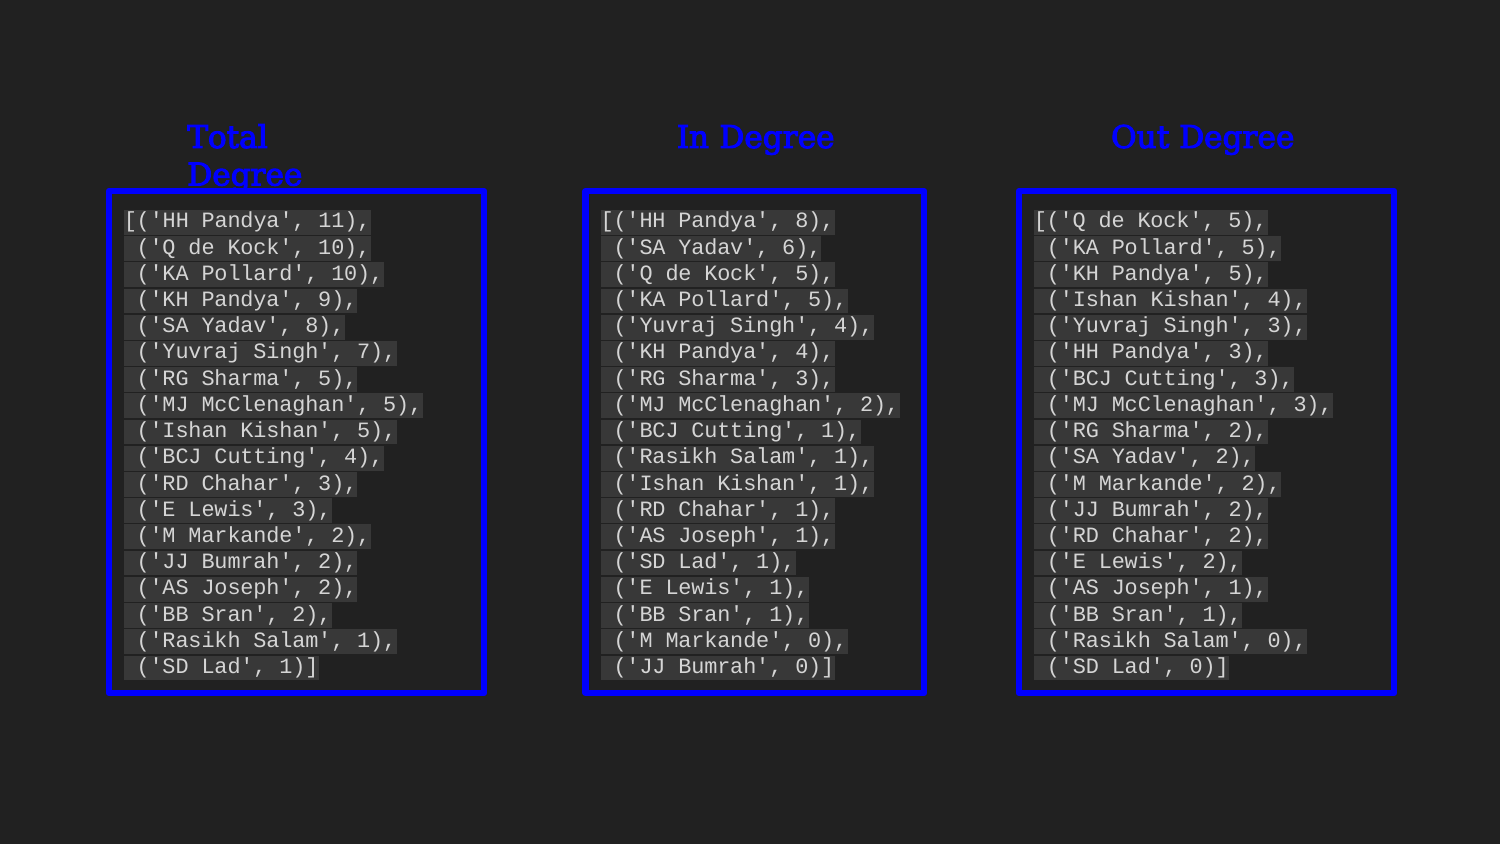

Total Degree
In Degree
Out Degree
[('HH Pandya', 11),
 ('Q de Kock', 10),
 ('KA Pollard', 10),
 ('KH Pandya', 9),
 ('SA Yadav', 8),
 ('Yuvraj Singh', 7),
 ('RG Sharma', 5),
 ('MJ McClenaghan', 5),
 ('Ishan Kishan', 5),
 ('BCJ Cutting', 4),
 ('RD Chahar', 3),
 ('E Lewis', 3),
 ('M Markande', 2),
 ('JJ Bumrah', 2),
 ('AS Joseph', 2),
 ('BB Sran', 2),
 ('Rasikh Salam', 1),
 ('SD Lad', 1)]
[('HH Pandya', 8),
 ('SA Yadav', 6),
 ('Q de Kock', 5),
 ('KA Pollard', 5),
 ('Yuvraj Singh', 4),
 ('KH Pandya', 4),
 ('RG Sharma', 3),
 ('MJ McClenaghan', 2),
 ('BCJ Cutting', 1),
 ('Rasikh Salam', 1),
 ('Ishan Kishan', 1),
 ('RD Chahar', 1),
 ('AS Joseph', 1),
 ('SD Lad', 1),
 ('E Lewis', 1),
 ('BB Sran', 1),
 ('M Markande', 0),
 ('JJ Bumrah', 0)]
[('Q de Kock', 5),
 ('KA Pollard', 5),
 ('KH Pandya', 5),
 ('Ishan Kishan', 4),
 ('Yuvraj Singh', 3),
 ('HH Pandya', 3),
 ('BCJ Cutting', 3),
 ('MJ McClenaghan', 3),
 ('RG Sharma', 2),
 ('SA Yadav', 2),
 ('M Markande', 2),
 ('JJ Bumrah', 2),
 ('RD Chahar', 2),
 ('E Lewis', 2),
 ('AS Joseph', 1),
 ('BB Sran', 1),
 ('Rasikh Salam', 0),
 ('SD Lad', 0)]